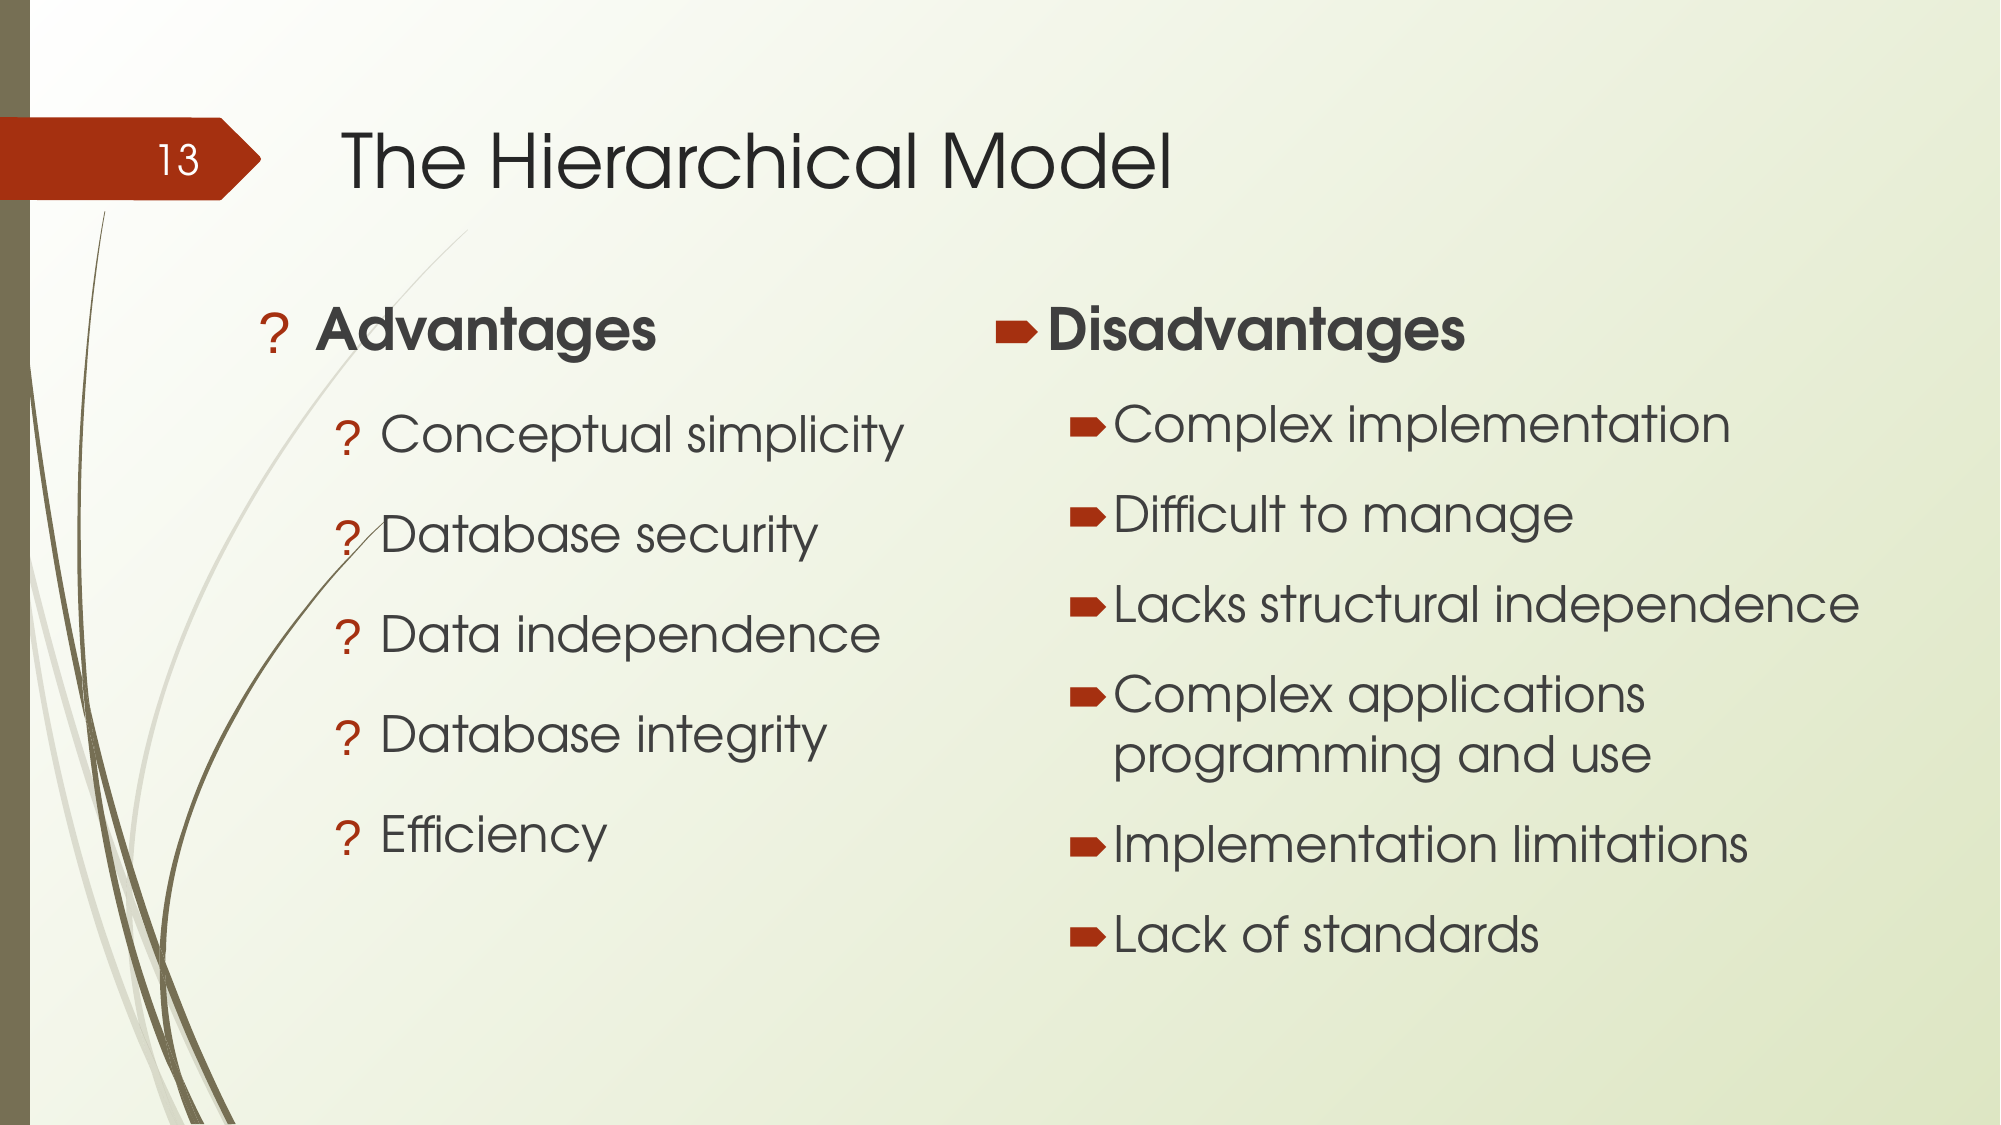

# The Hierarchical Model
13
Advantages
Conceptual simplicity
Database security
Data independence
Database integrity
Efficiency
Disadvantages
Complex implementation
Difficult to manage
Lacks structural independence
Complex applications programming and use
Implementation limitations
Lack of standards